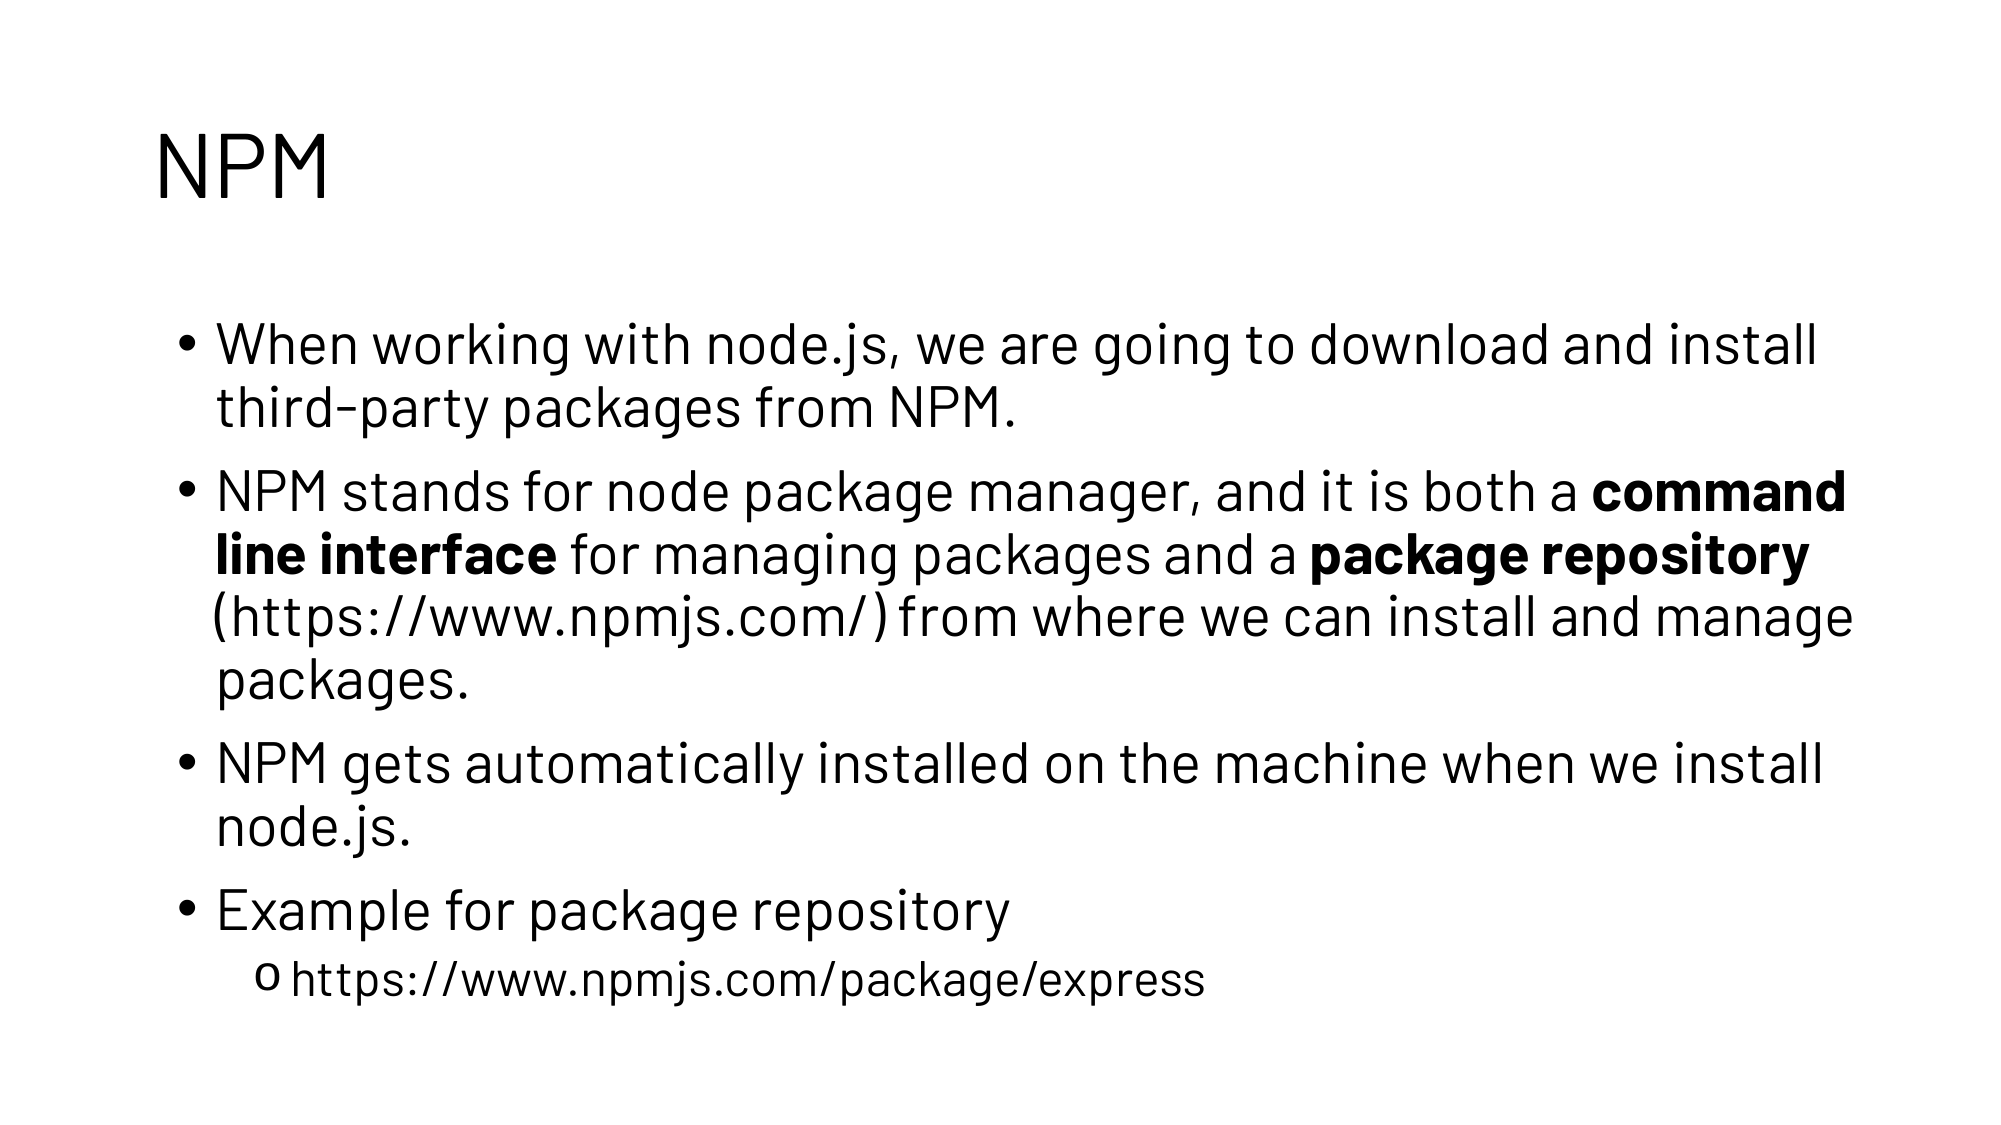

# NPM

When working with node.js, we are going to download and install third-party packages from NPM.
NPM stands for node package manager, and it is both a command line interface for managing packages and a package repository (https://www.npmjs.com/) from where we can install and manage packages.
NPM gets automatically installed on the machine when we install node.js.
Example for package repository
https://www.npmjs.com/package/express